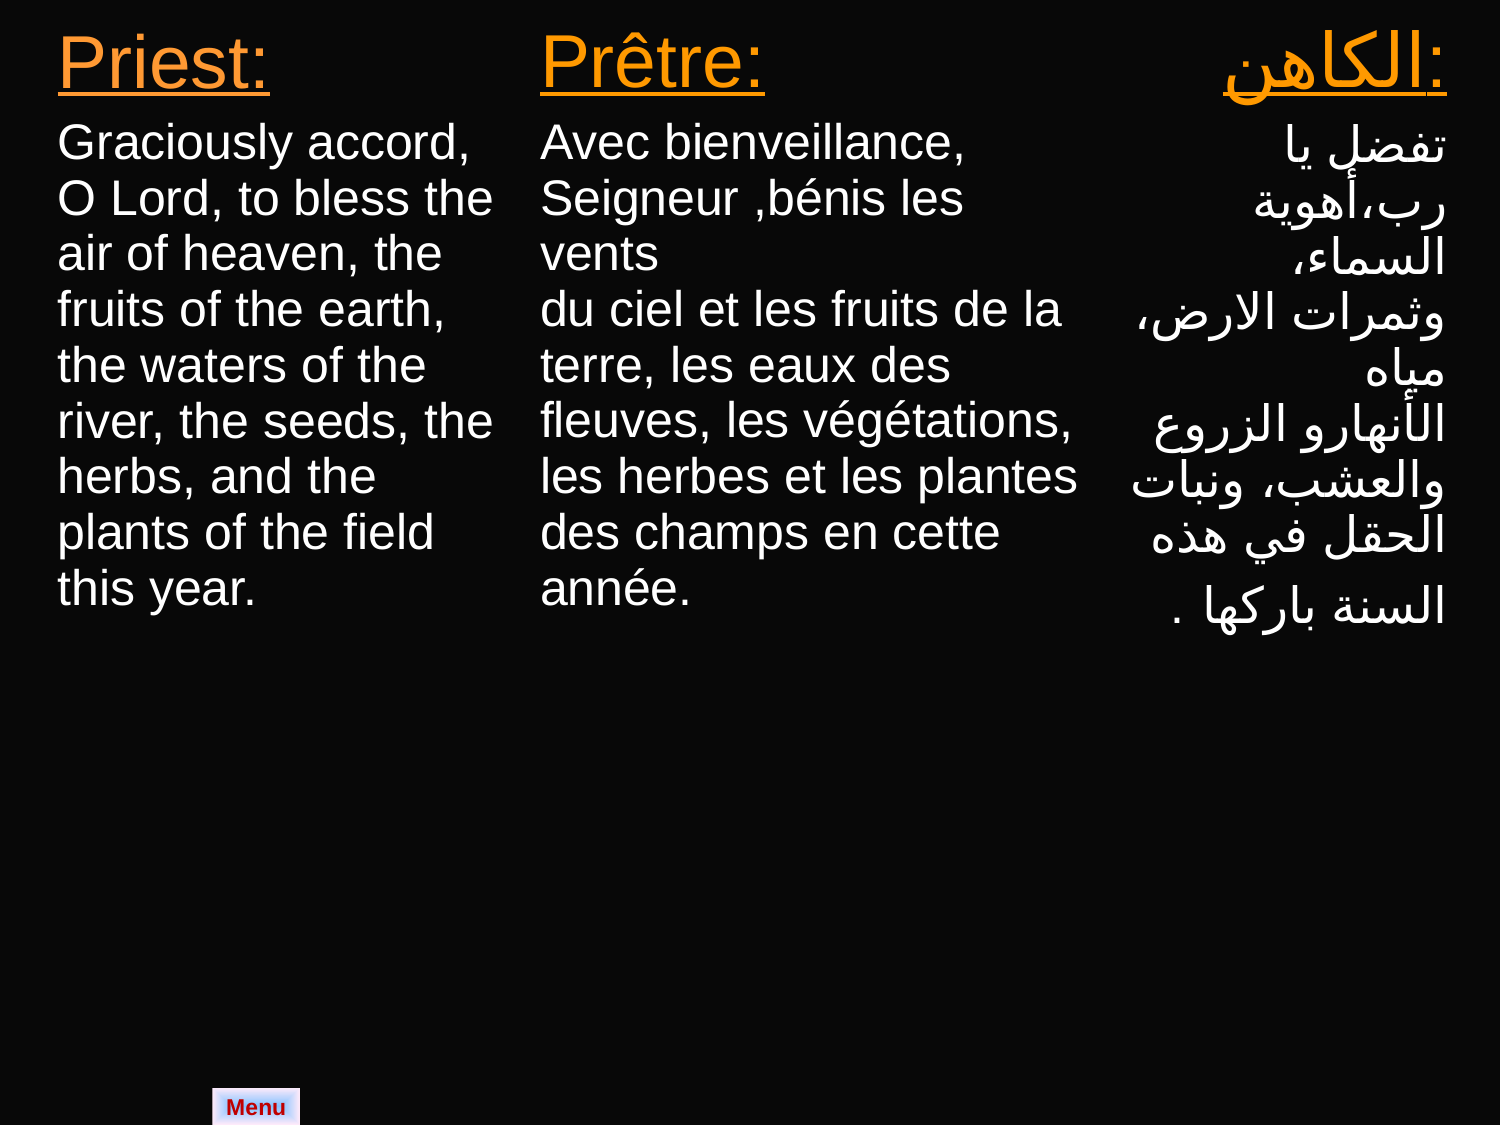

| Priest: Graciously accord, O Lord, to bless the air of heaven, the fruits of the earth, the waters of the river, the seeds, the herbs, and the plants of the field this year. | Prêtre: Avec bienveillance, Seigneur ,bénis les vents du ciel et les fruits de la terre, les eaux des fleuves, les végétations, les herbes et les plantes des champs en cette année. | الكاهن: تفضل يا رب،أهوية السماء، وثمرات الارض، مياه الأنهارو الزروع والعشب، ونبات الحقل في هذه السنة باركها . |
| --- | --- | --- |
Menu